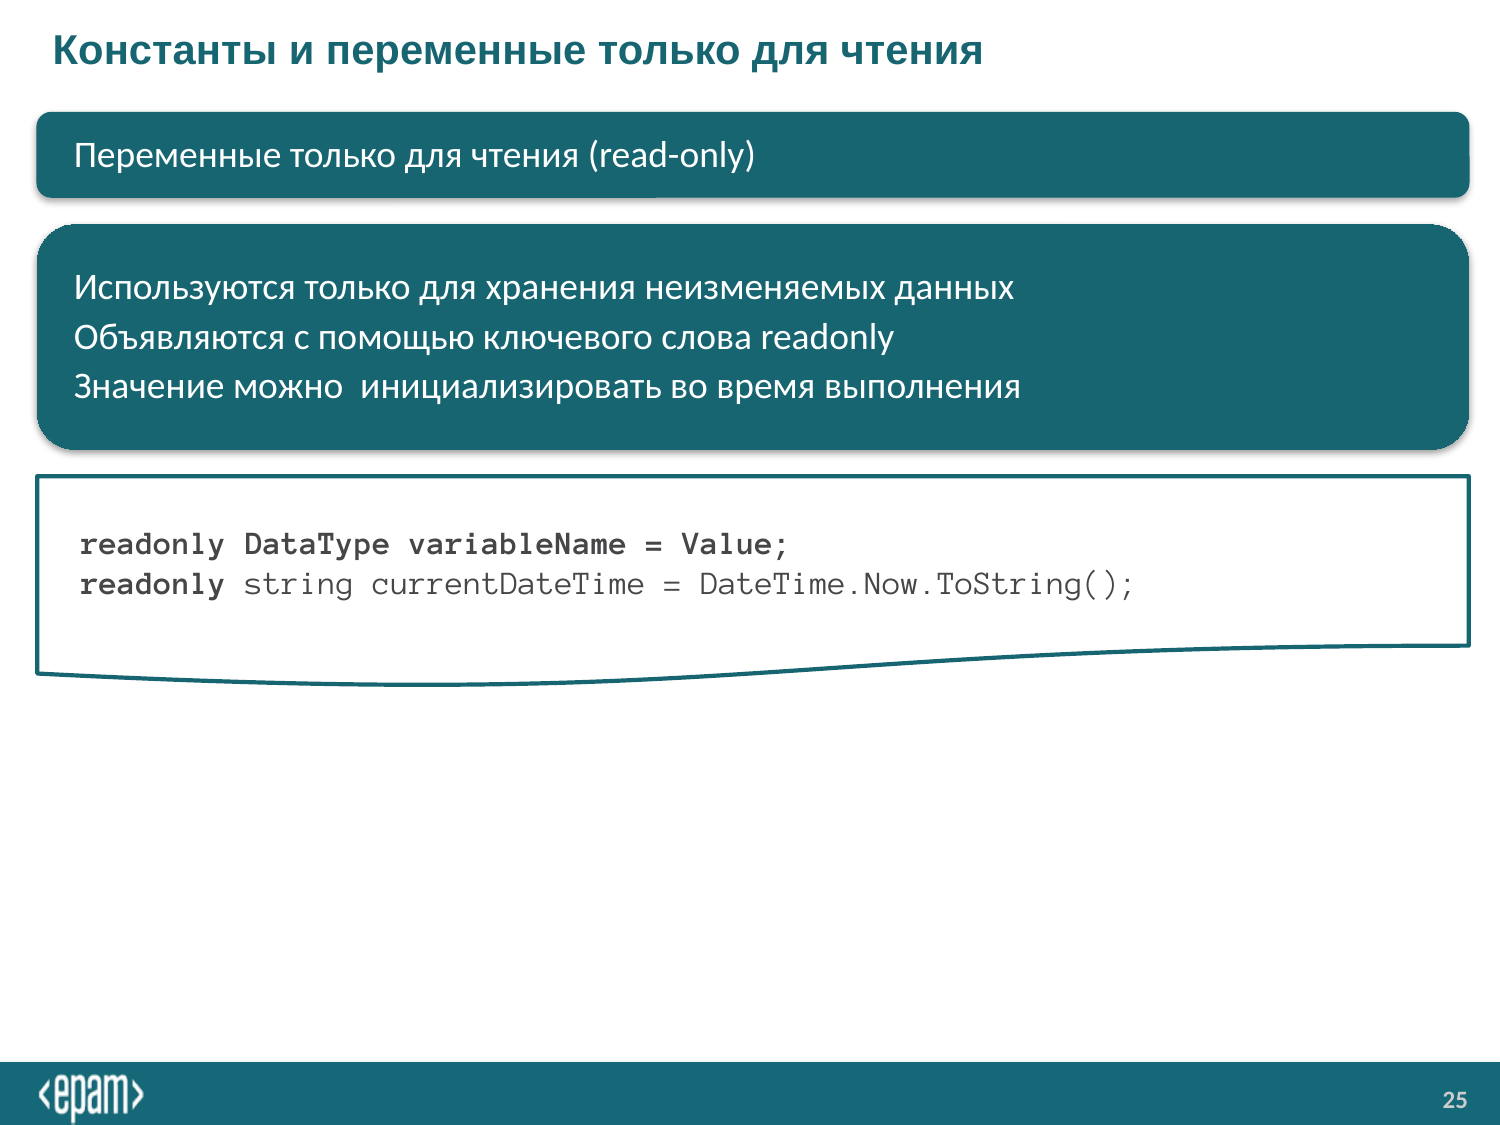

# Константы и переменные только для чтения

Переменные только для чтения (read-only)

Используются только для хранения неизменяемых данных
Объявляются с помощью ключевого слова readonly
Значение можно  инициализировать во время выполнения
readonly DataType variableName = Value;
readonly string currentDateTime = DateTime.Now.ToString();